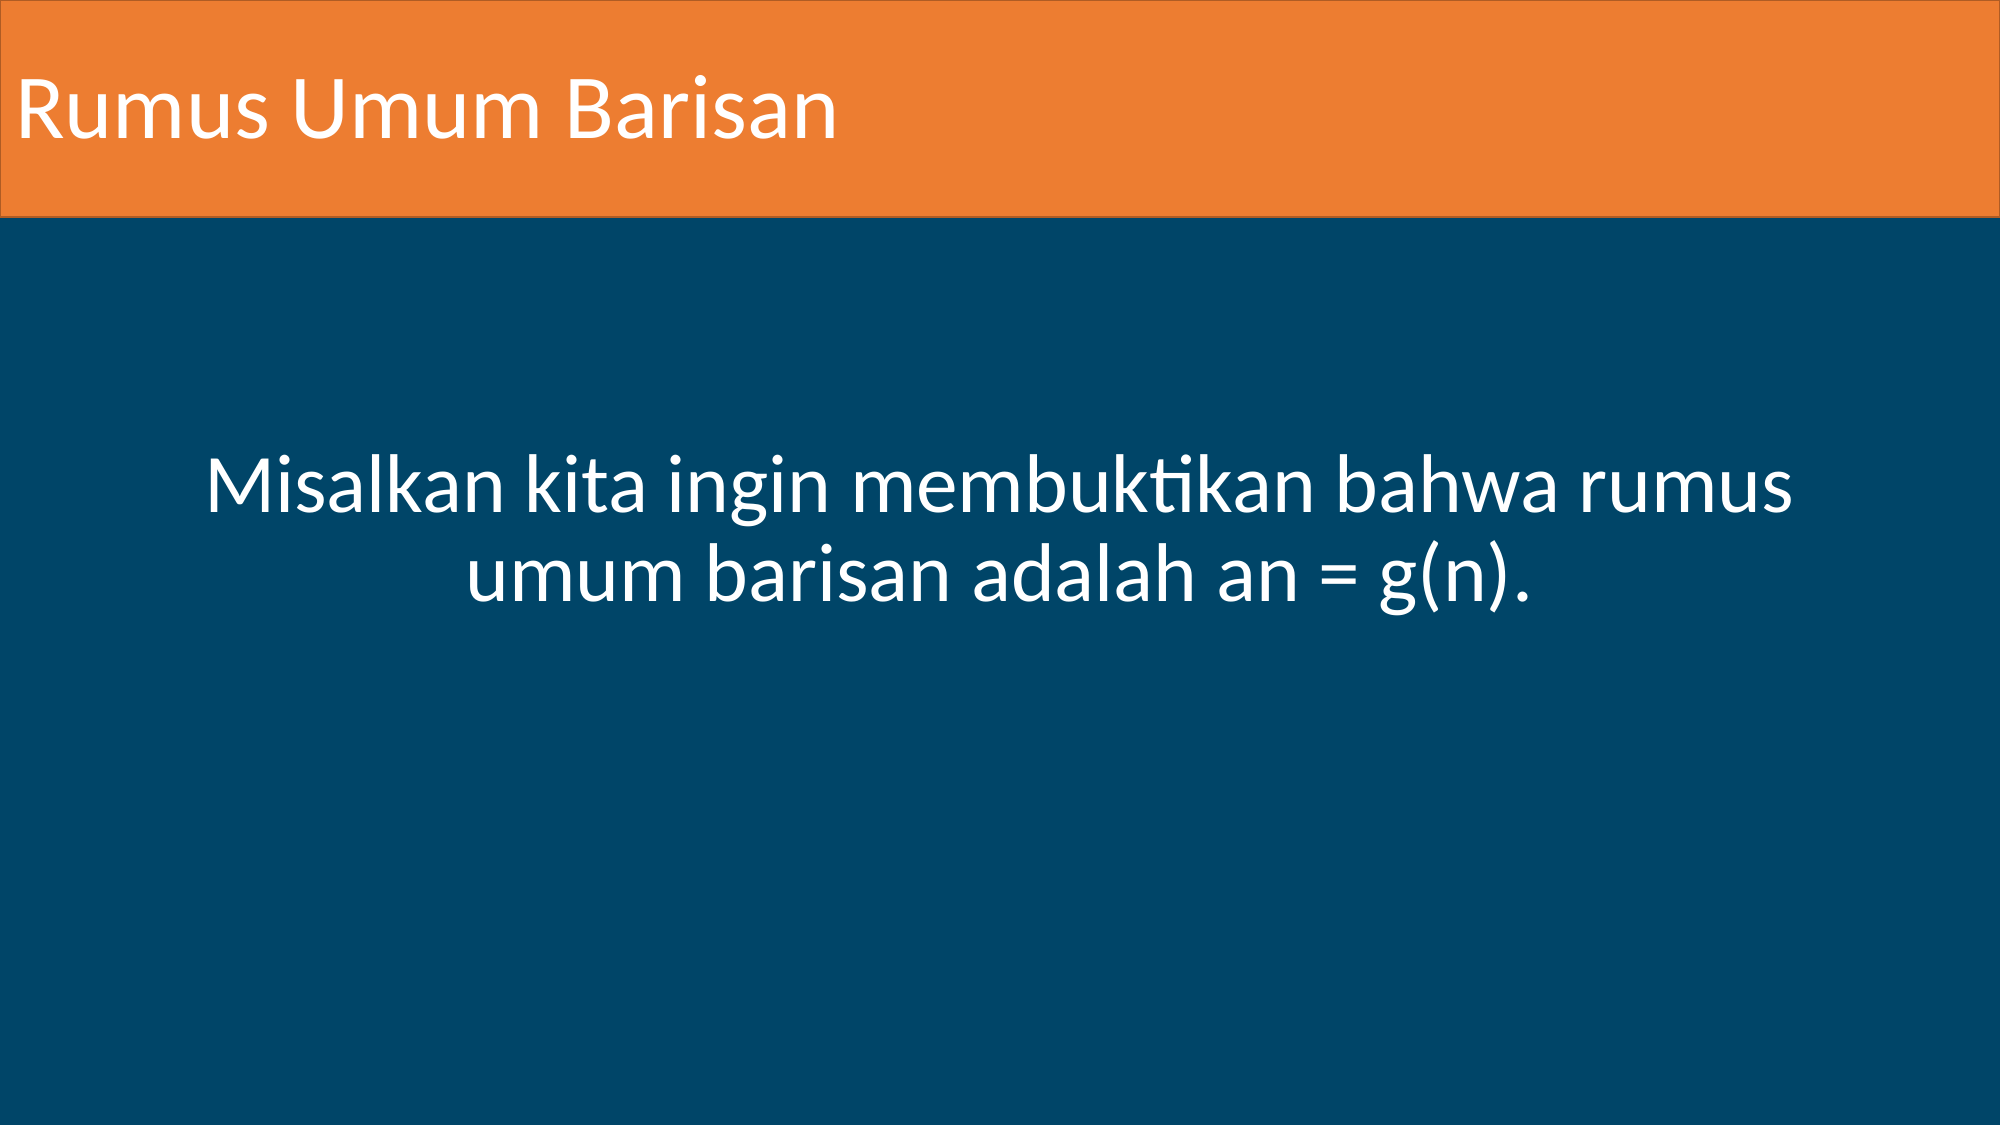

Rumus Umum Barisan
Misalkan kita ingin membuktikan bahwa rumus umum barisan adalah an = g(n).